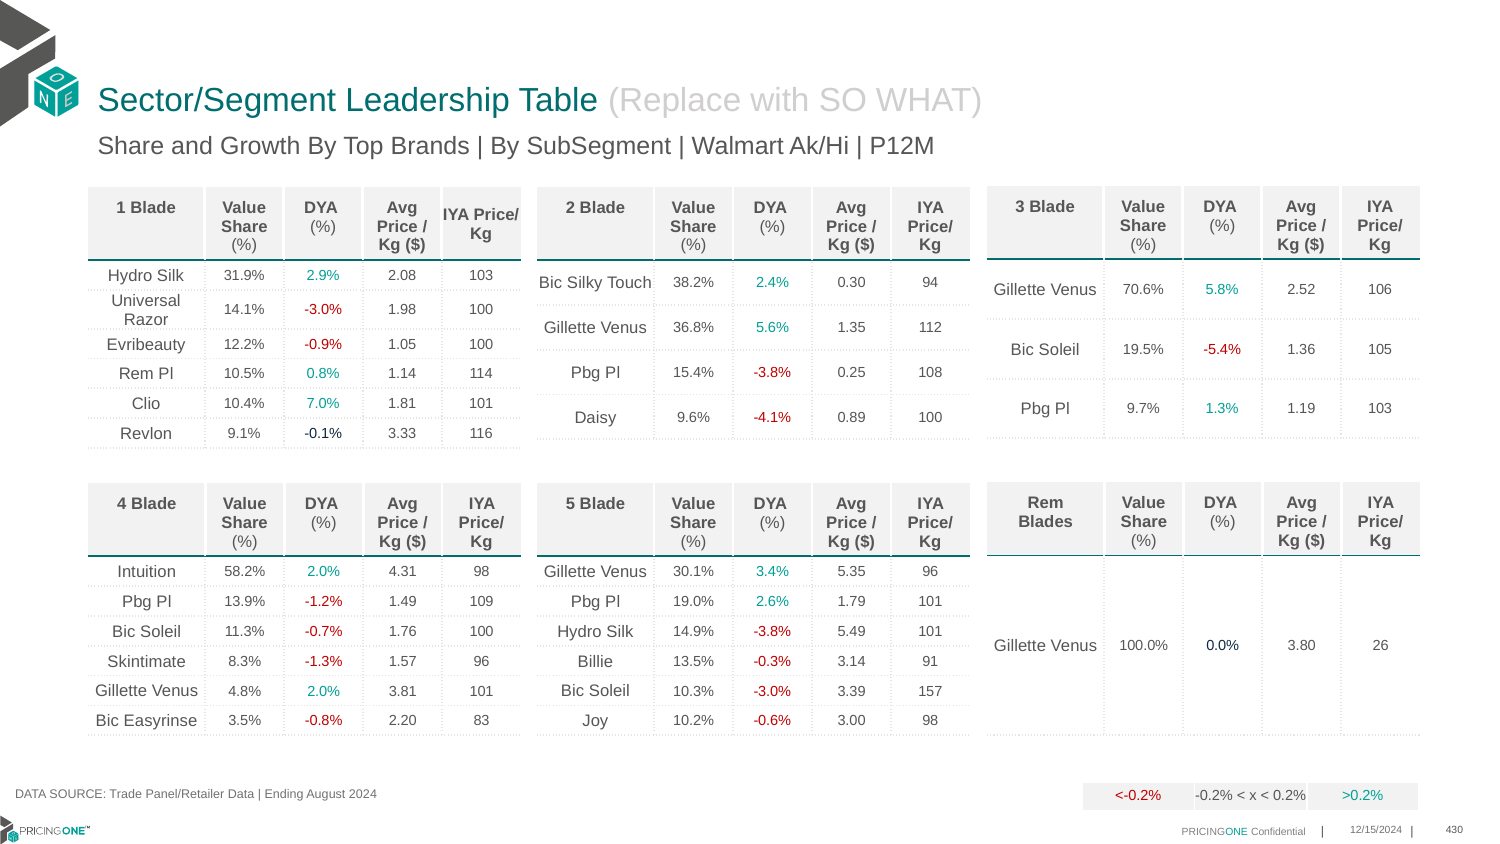

# Sector/Segment Leadership Table (Replace with SO WHAT)
Share and Growth By Top Brands | By SubSegment | Walmart Ak/Hi | P12M
| 3 Blade | Value Share (%) | DYA (%) | Avg Price /Kg ($) | IYA Price/Kg |
| --- | --- | --- | --- | --- |
| Gillette Venus | 70.6% | 5.8% | 2.52 | 106 |
| Bic Soleil | 19.5% | -5.4% | 1.36 | 105 |
| Pbg Pl | 9.7% | 1.3% | 1.19 | 103 |
| 1 Blade | Value Share (%) | DYA (%) | Avg Price /Kg ($) | IYA Price/ Kg |
| --- | --- | --- | --- | --- |
| Hydro Silk | 31.9% | 2.9% | 2.08 | 103 |
| Universal Razor | 14.1% | -3.0% | 1.98 | 100 |
| Evribeauty | 12.2% | -0.9% | 1.05 | 100 |
| Rem Pl | 10.5% | 0.8% | 1.14 | 114 |
| Clio | 10.4% | 7.0% | 1.81 | 101 |
| Revlon | 9.1% | -0.1% | 3.33 | 116 |
| 2 Blade | Value Share (%) | DYA (%) | Avg Price /Kg ($) | IYA Price/Kg |
| --- | --- | --- | --- | --- |
| Bic Silky Touch | 38.2% | 2.4% | 0.30 | 94 |
| Gillette Venus | 36.8% | 5.6% | 1.35 | 112 |
| Pbg Pl | 15.4% | -3.8% | 0.25 | 108 |
| Daisy | 9.6% | -4.1% | 0.89 | 100 |
| Rem Blades | Value Share (%) | DYA (%) | Avg Price /Kg ($) | IYA Price/Kg |
| --- | --- | --- | --- | --- |
| Gillette Venus | 100.0% | 0.0% | 3.80 | 26 |
| 4 Blade | Value Share (%) | DYA (%) | Avg Price /Kg ($) | IYA Price/Kg |
| --- | --- | --- | --- | --- |
| Intuition | 58.2% | 2.0% | 4.31 | 98 |
| Pbg Pl | 13.9% | -1.2% | 1.49 | 109 |
| Bic Soleil | 11.3% | -0.7% | 1.76 | 100 |
| Skintimate | 8.3% | -1.3% | 1.57 | 96 |
| Gillette Venus | 4.8% | 2.0% | 3.81 | 101 |
| Bic Easyrinse | 3.5% | -0.8% | 2.20 | 83 |
| 5 Blade | Value Share (%) | DYA (%) | Avg Price /Kg ($) | IYA Price/Kg |
| --- | --- | --- | --- | --- |
| Gillette Venus | 30.1% | 3.4% | 5.35 | 96 |
| Pbg Pl | 19.0% | 2.6% | 1.79 | 101 |
| Hydro Silk | 14.9% | -3.8% | 5.49 | 101 |
| Billie | 13.5% | -0.3% | 3.14 | 91 |
| Bic Soleil | 10.3% | -3.0% | 3.39 | 157 |
| Joy | 10.2% | -0.6% | 3.00 | 98 |
DATA SOURCE: Trade Panel/Retailer Data | Ending August 2024
| <-0.2% | -0.2% < x < 0.2% | >0.2% |
| --- | --- | --- |

12/15/2024
430